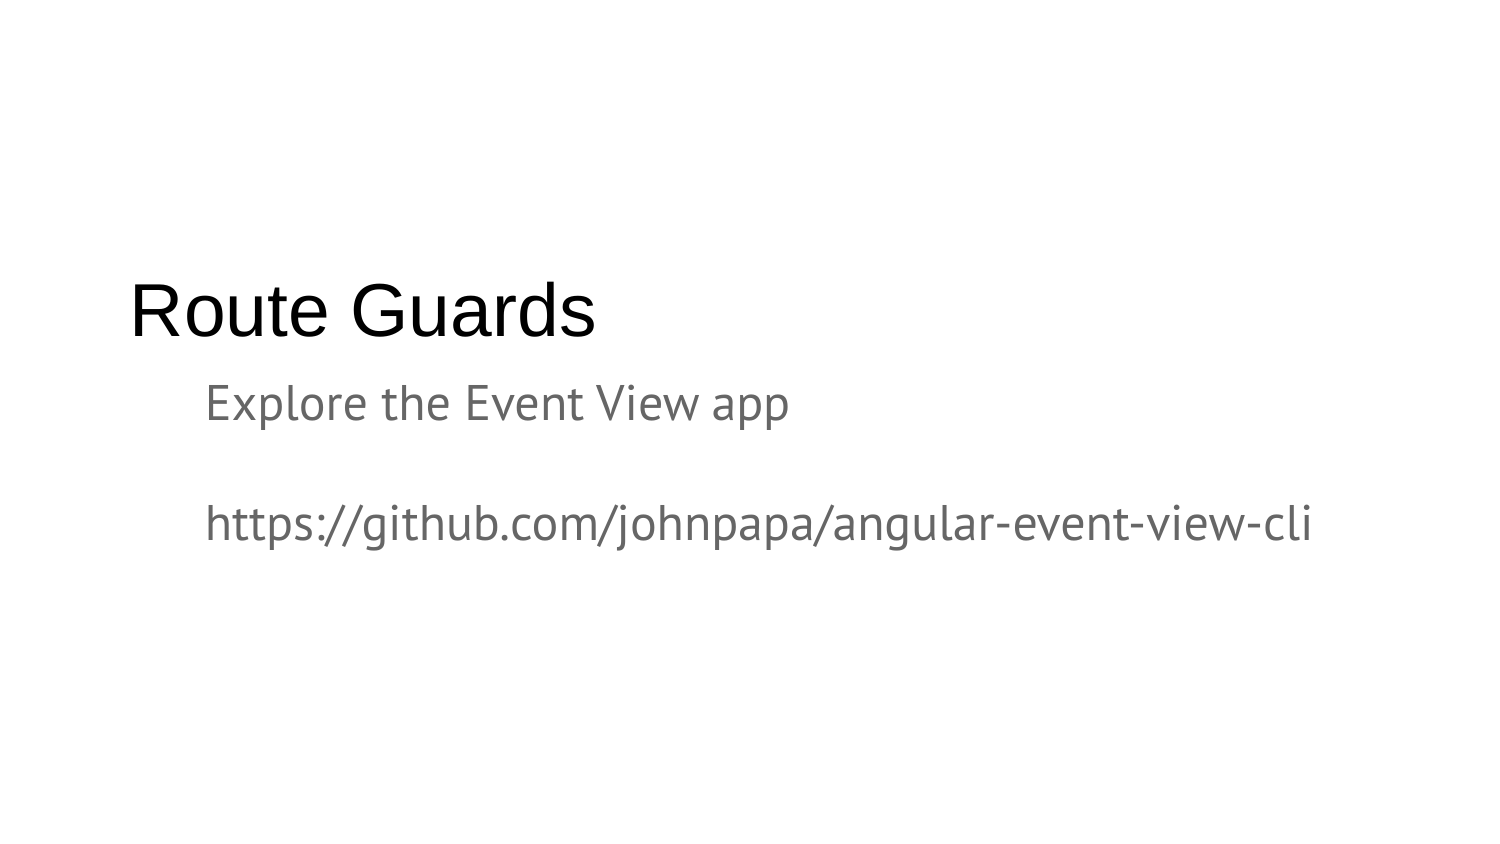

# Route Guards
Explore the Event View app

https://github.com/johnpapa/angular-event-view-cli